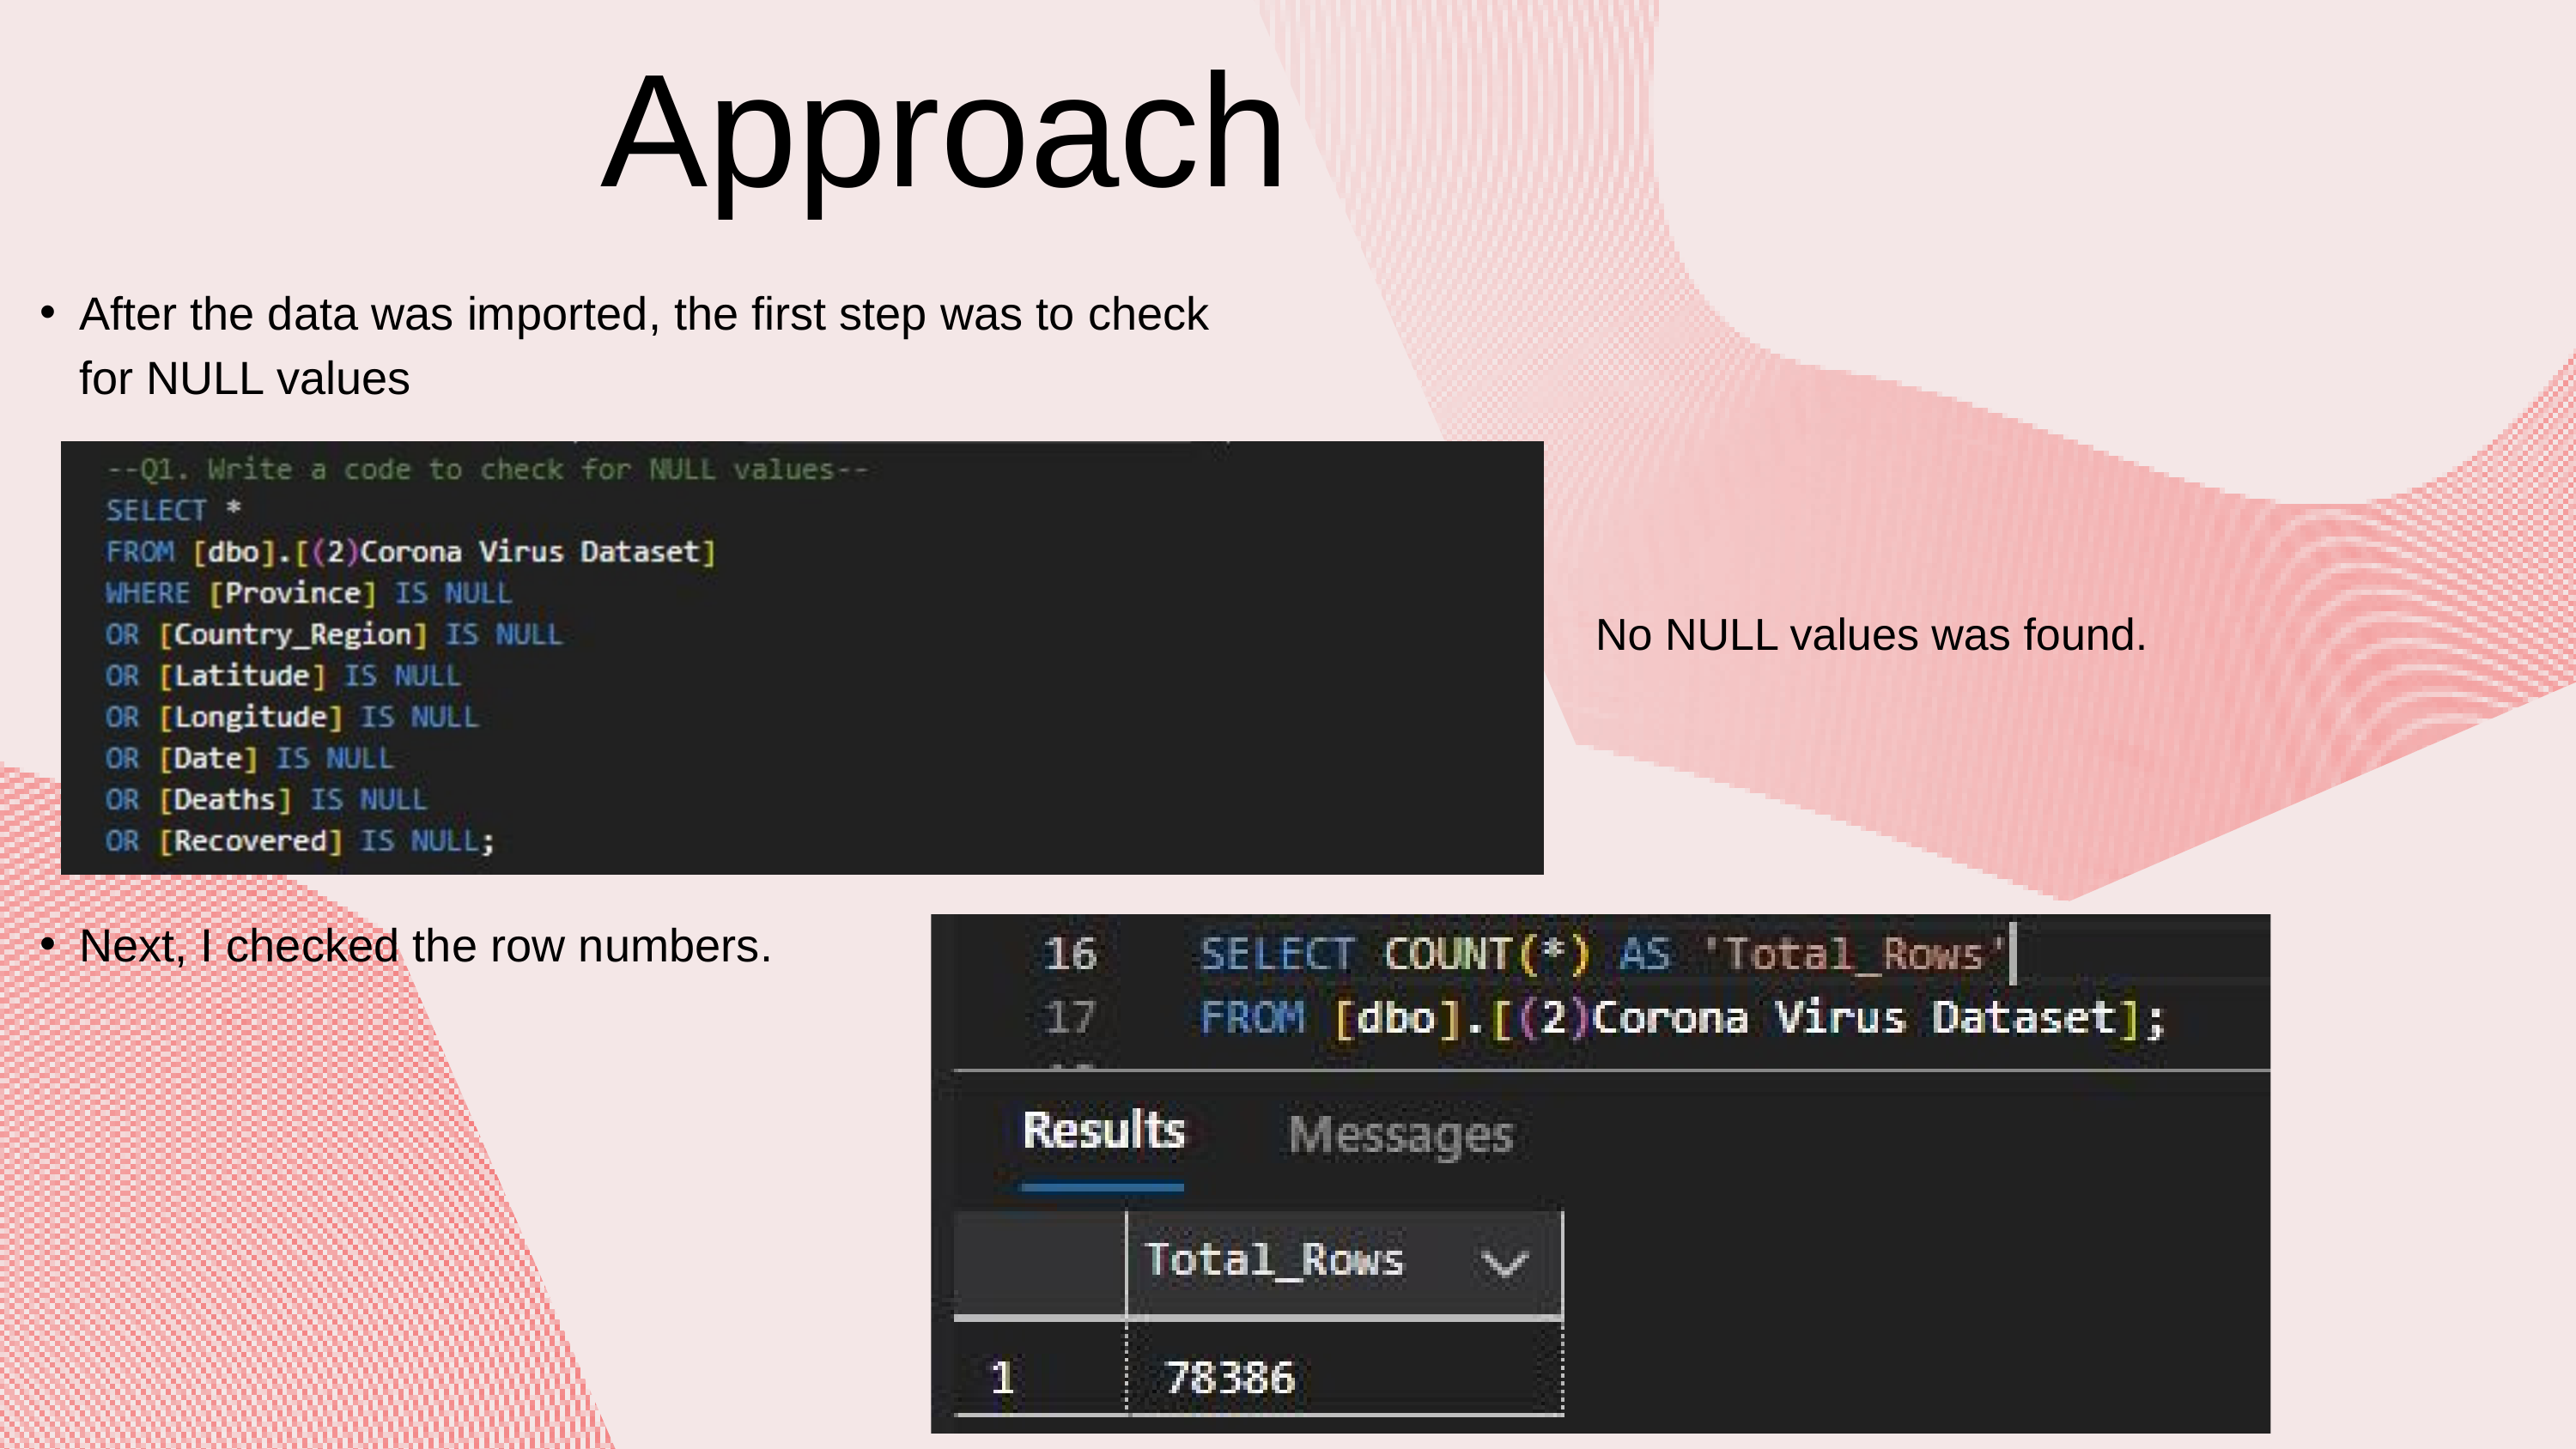

Approach
After the data was imported, the first step was to check for NULL values

No NULL values was found.
Next, I checked the row numbers.